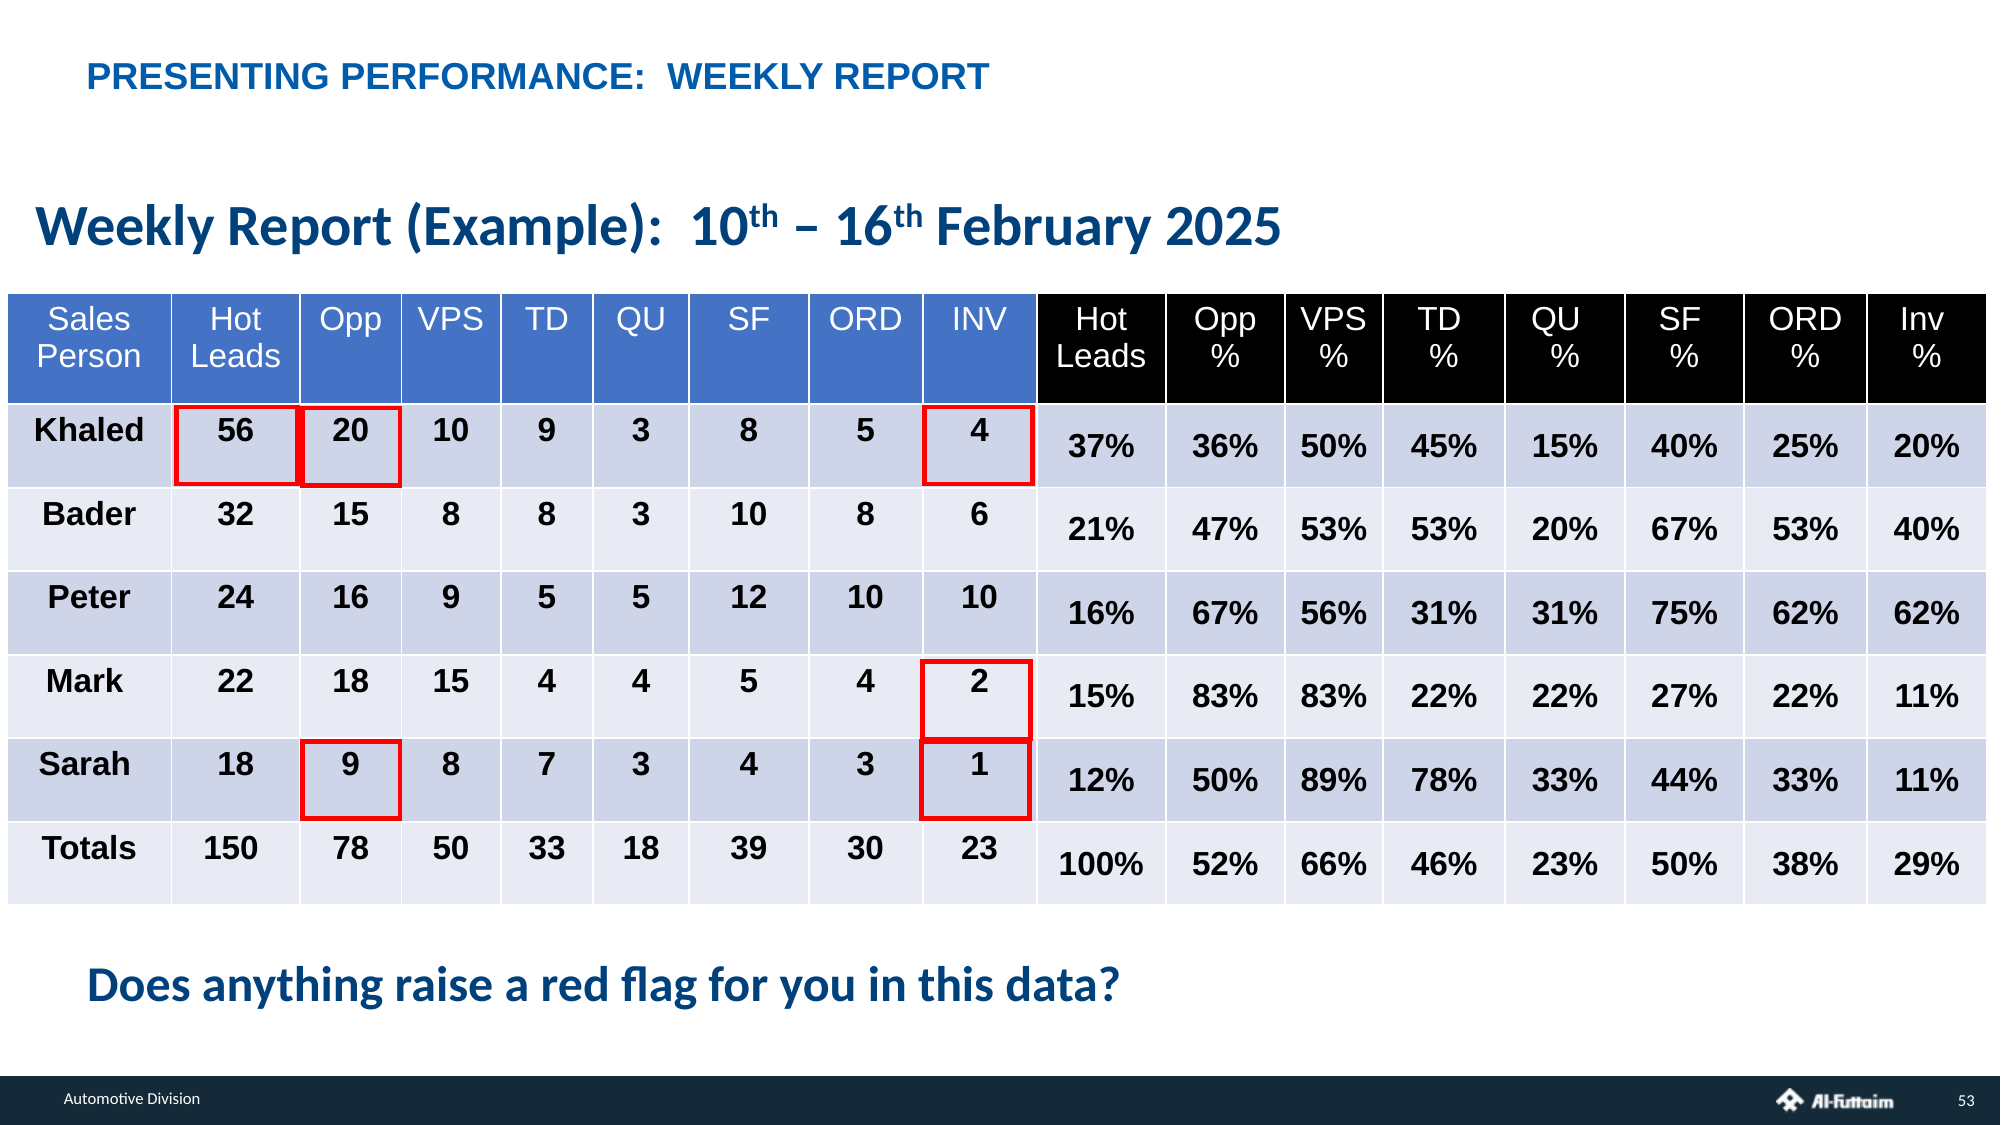

PRESENTING PERFORMANCE:  WEEKLY REPORT

Weekly Report (Example):  10th – 16th February 2025
| Sales Person | Hot Leads | Opp | VPS | TD | QU | SF | ORD | INV |
| --- | --- | --- | --- | --- | --- | --- | --- | --- |
| Khaled | 56 | 20 | 10 | 9 | 3 | 8 | 5 | 4 |
| Bader | 32 | 15 | 8 | 8 | 3 | 10 | 8 | 6 |
| Peter | 24 | 16 | 9 | 5 | 5 | 12 | 10 | 10 |
| Mark | 22 | 18 | 15 | 4 | 4 | 5 | 4 | 2 |
| Sarah | 18 | 9 | 8 | 7 | 3 | 4 | 3 | 1 |
| Totals | 150 | 78 | 50 | 33 | 18 | 39 | 30 | 23 |
| Hot Leads | Opp % | VPS % | TD % | QU % | SF % | ORD % | Inv % |
| --- | --- | --- | --- | --- | --- | --- | --- |
| 37% | 36% | 50% | 45% | 15% | 40% | 25% | 20% |
| 21% | 47% | 53% | 53% | 20% | 67% | 53% | 40% |
| 16% | 67% | 56% | 31% | 31% | 75% | 62% | 62% |
| 15% | 83% | 83% | 22% | 22% | 27% | 22% | 11% |
| 12% | 50% | 89% | 78% | 33% | 44% | 33% | 11% |
| 100% | 52% | 66% | 46% | 23% | 50% | 38% | 29% |

Does anything raise a red flag for you in this data?